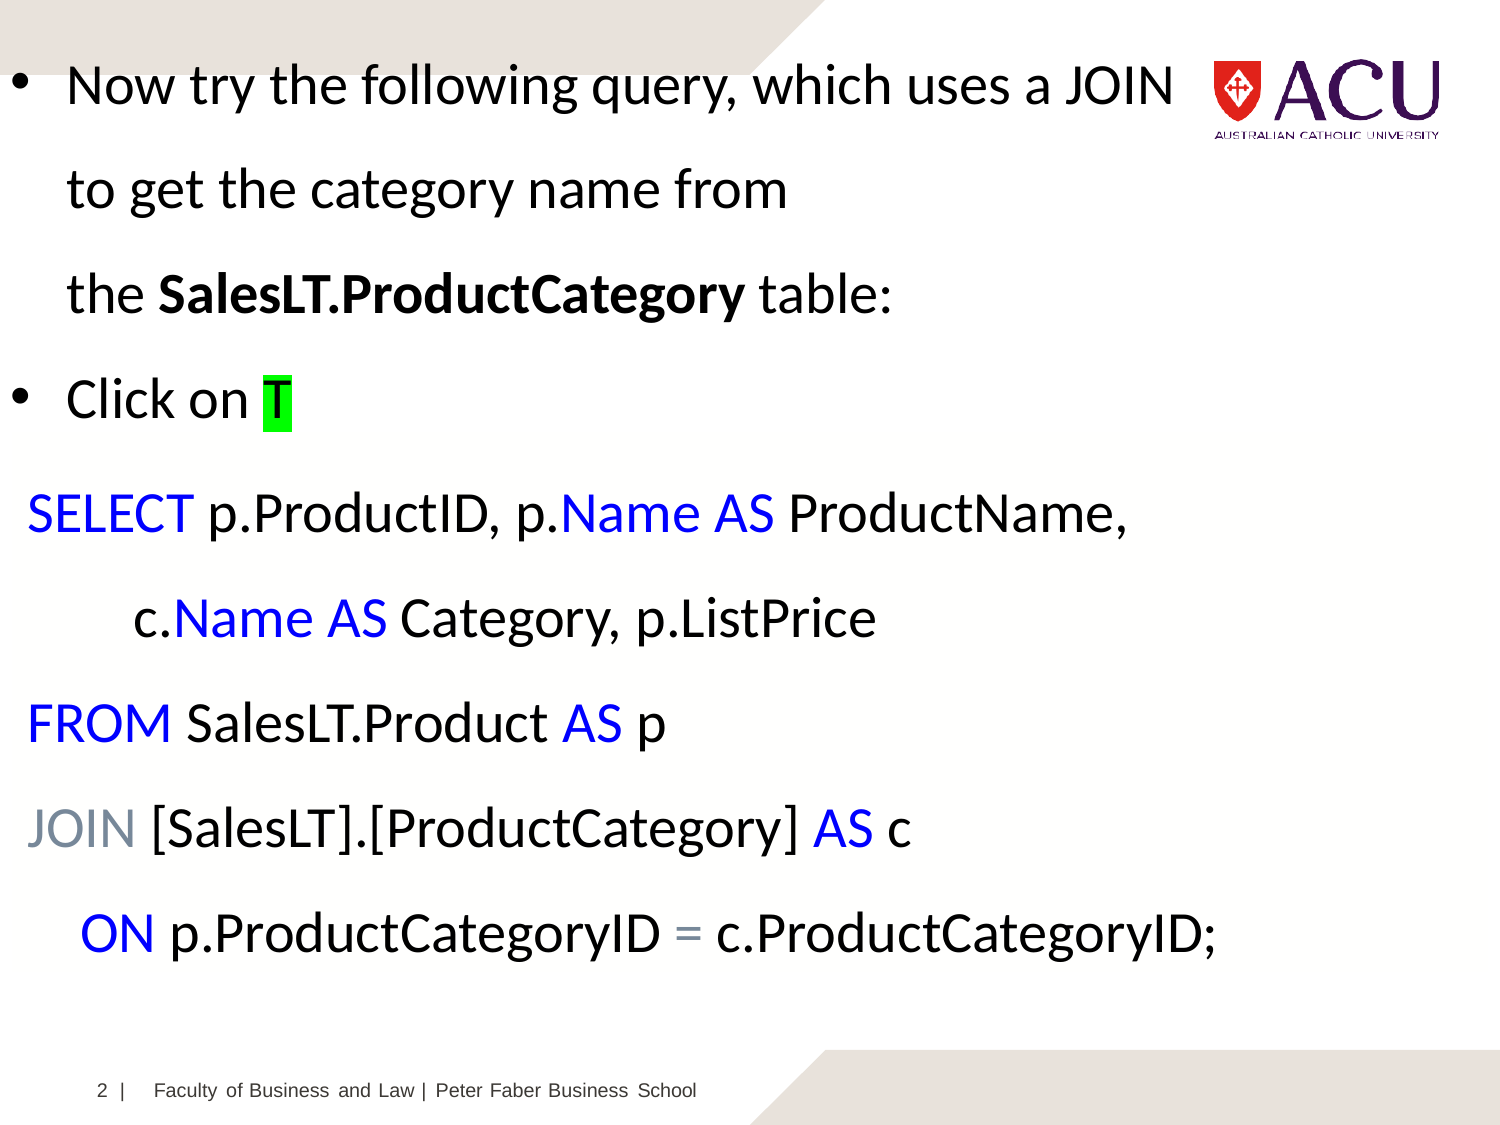

Now try the following query, which uses a JOIN to get the category name from the SalesLT.ProductCategory table:
Click on T
SELECT p.ProductID, p.Name AS ProductName,
        c.Name AS Category, p.ListPrice
FROM SalesLT.Product AS p
JOIN [SalesLT].[ProductCategory] AS c
    ON p.ProductCategoryID = c.ProductCategoryID;
2 |	Faculty of Business and Law | Peter Faber Business School